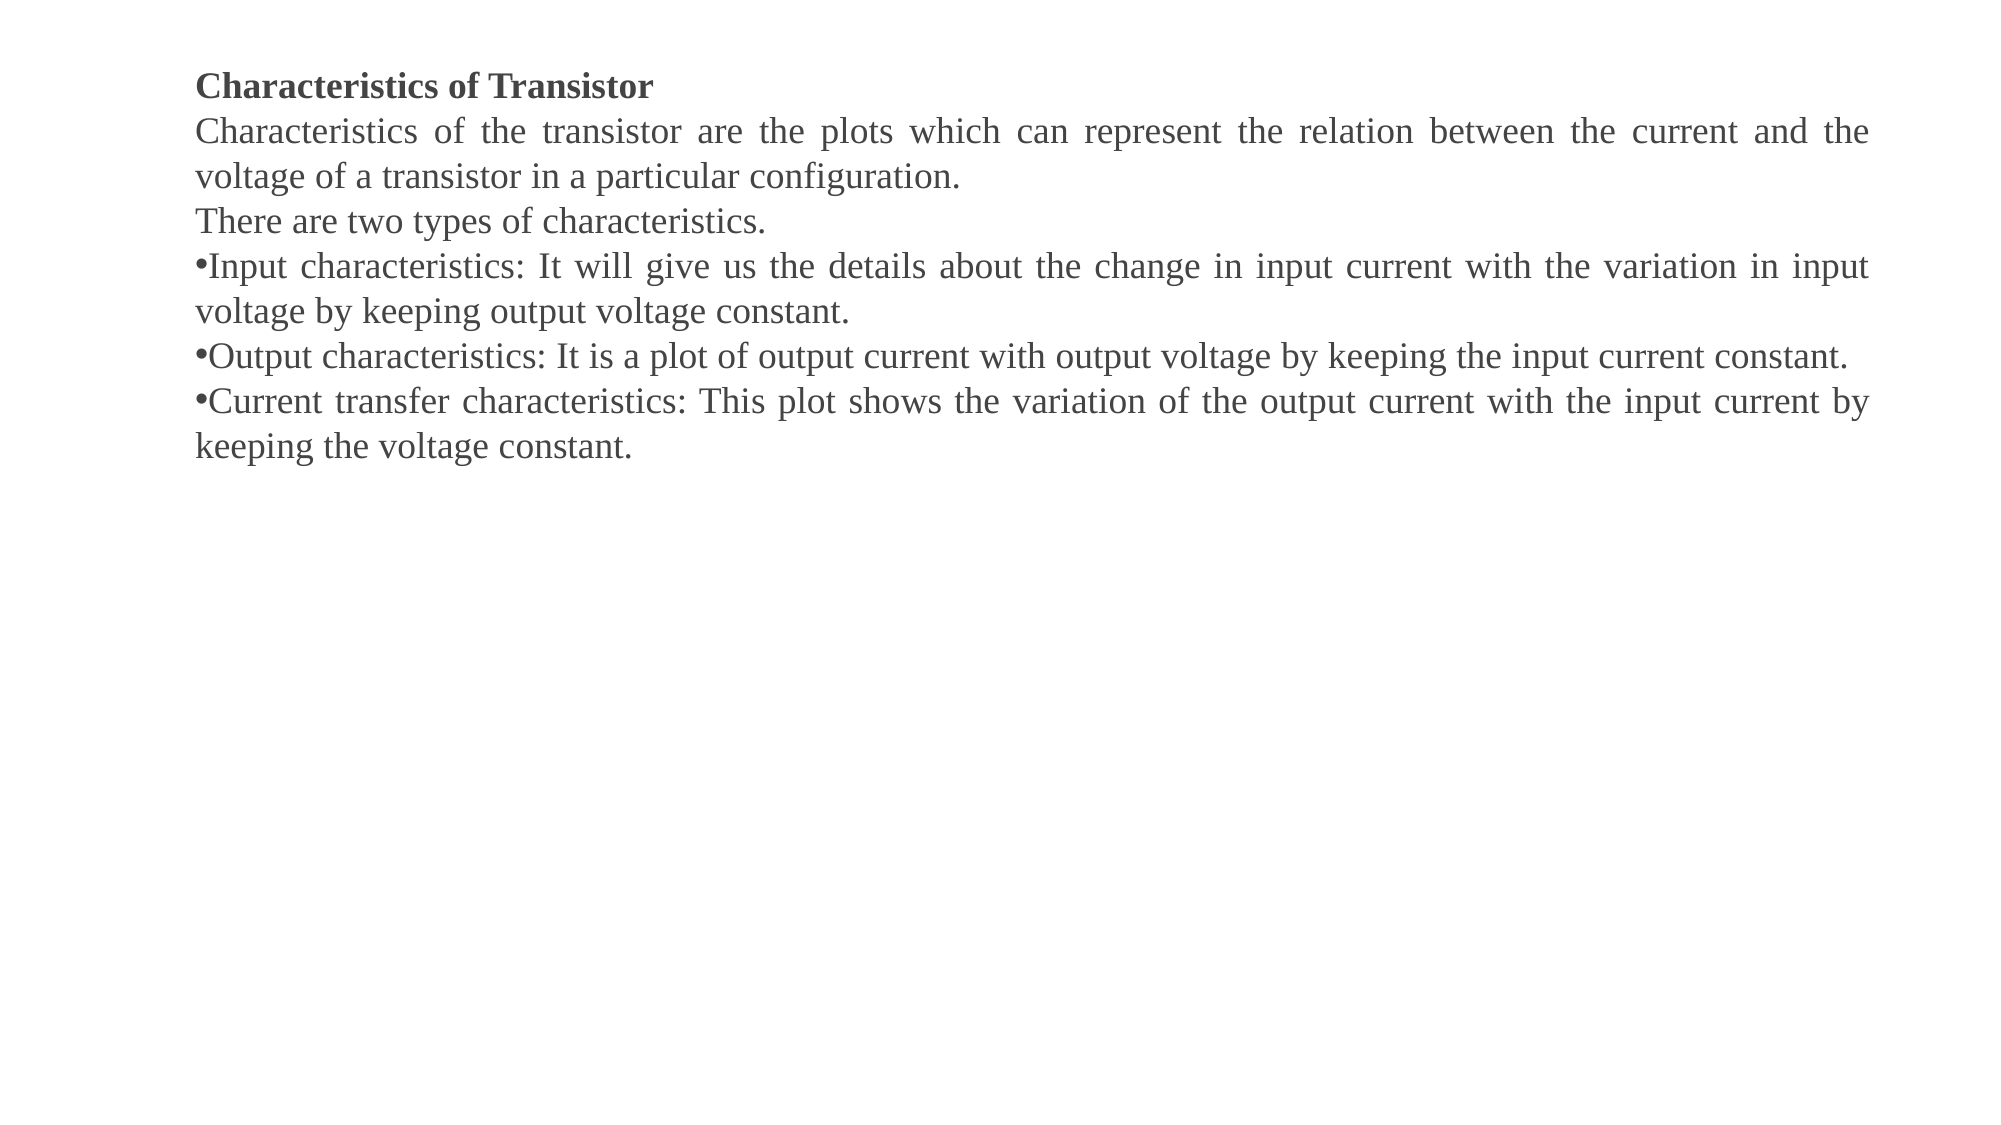

Characteristics of Transistor
Characteristics of the transistor are the plots which can represent the relation between the current and the voltage of a transistor in a particular configuration.
There are two types of characteristics.
Input characteristics: It will give us the details about the change in input current with the variation in input voltage by keeping output voltage constant.
Output characteristics: It is a plot of output current with output voltage by keeping the input current constant.
Current transfer characteristics: This plot shows the variation of the output current with the input current by keeping the voltage constant.